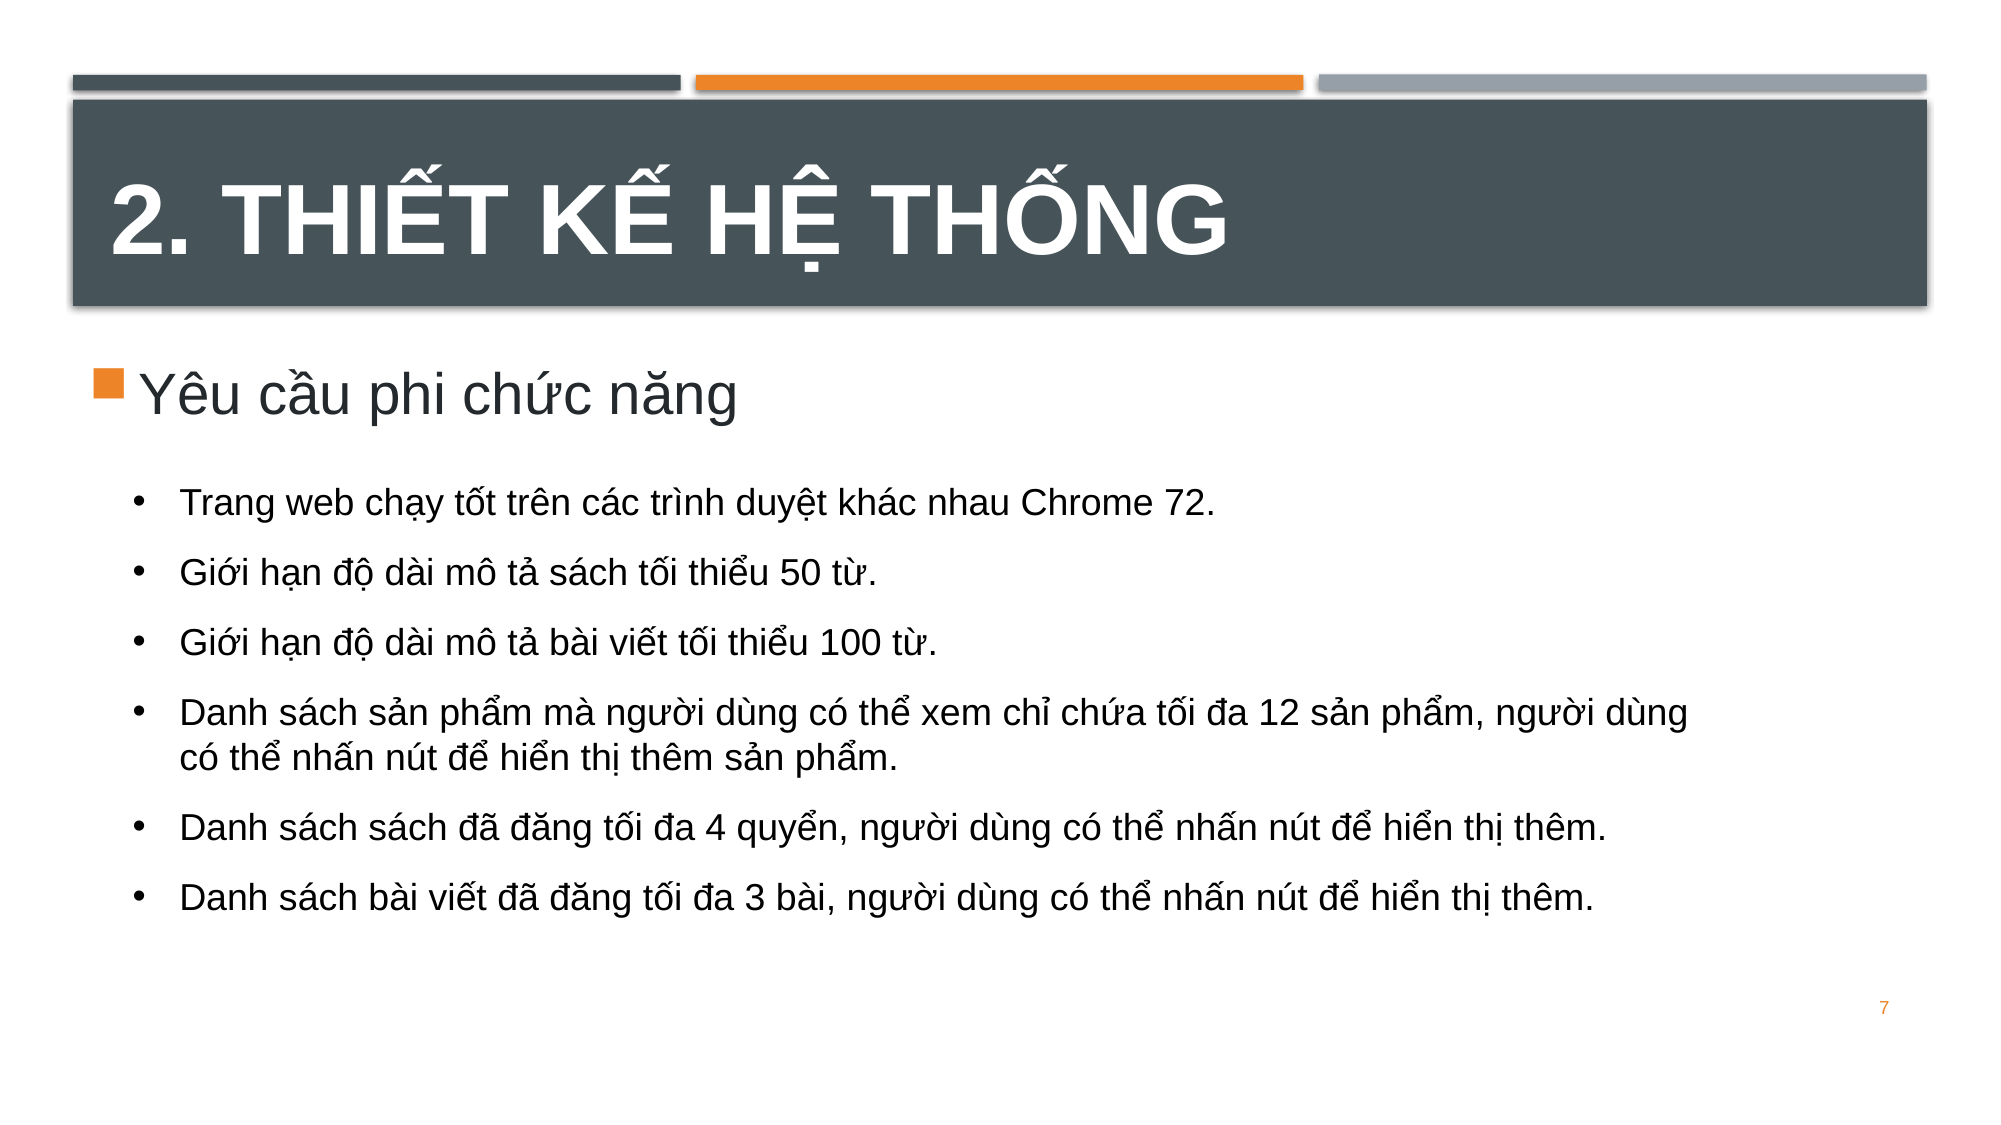

Yêu cầu phi chức năng
# 2. THIẾT KẾ HỆ THỐNG

Trang web chạy tốt trên các trình duyệt khác nhau Chrome 72.
Giới hạn độ dài mô tả sách tối thiểu 50 từ.
Giới hạn độ dài mô tả bài viết tối thiểu 100 từ.
Danh sách sản phẩm mà người dùng có thể xem chỉ chứa tối đa 12 sản phẩm, người dùng có thể nhấn nút để hiển thị thêm sản phẩm.
Danh sách sách đã đăng tối đa 4 quyển, người dùng có thể nhấn nút để hiển thị thêm.
Danh sách bài viết đã đăng tối đa 3 bài, người dùng có thể nhấn nút để hiển thị thêm.
7